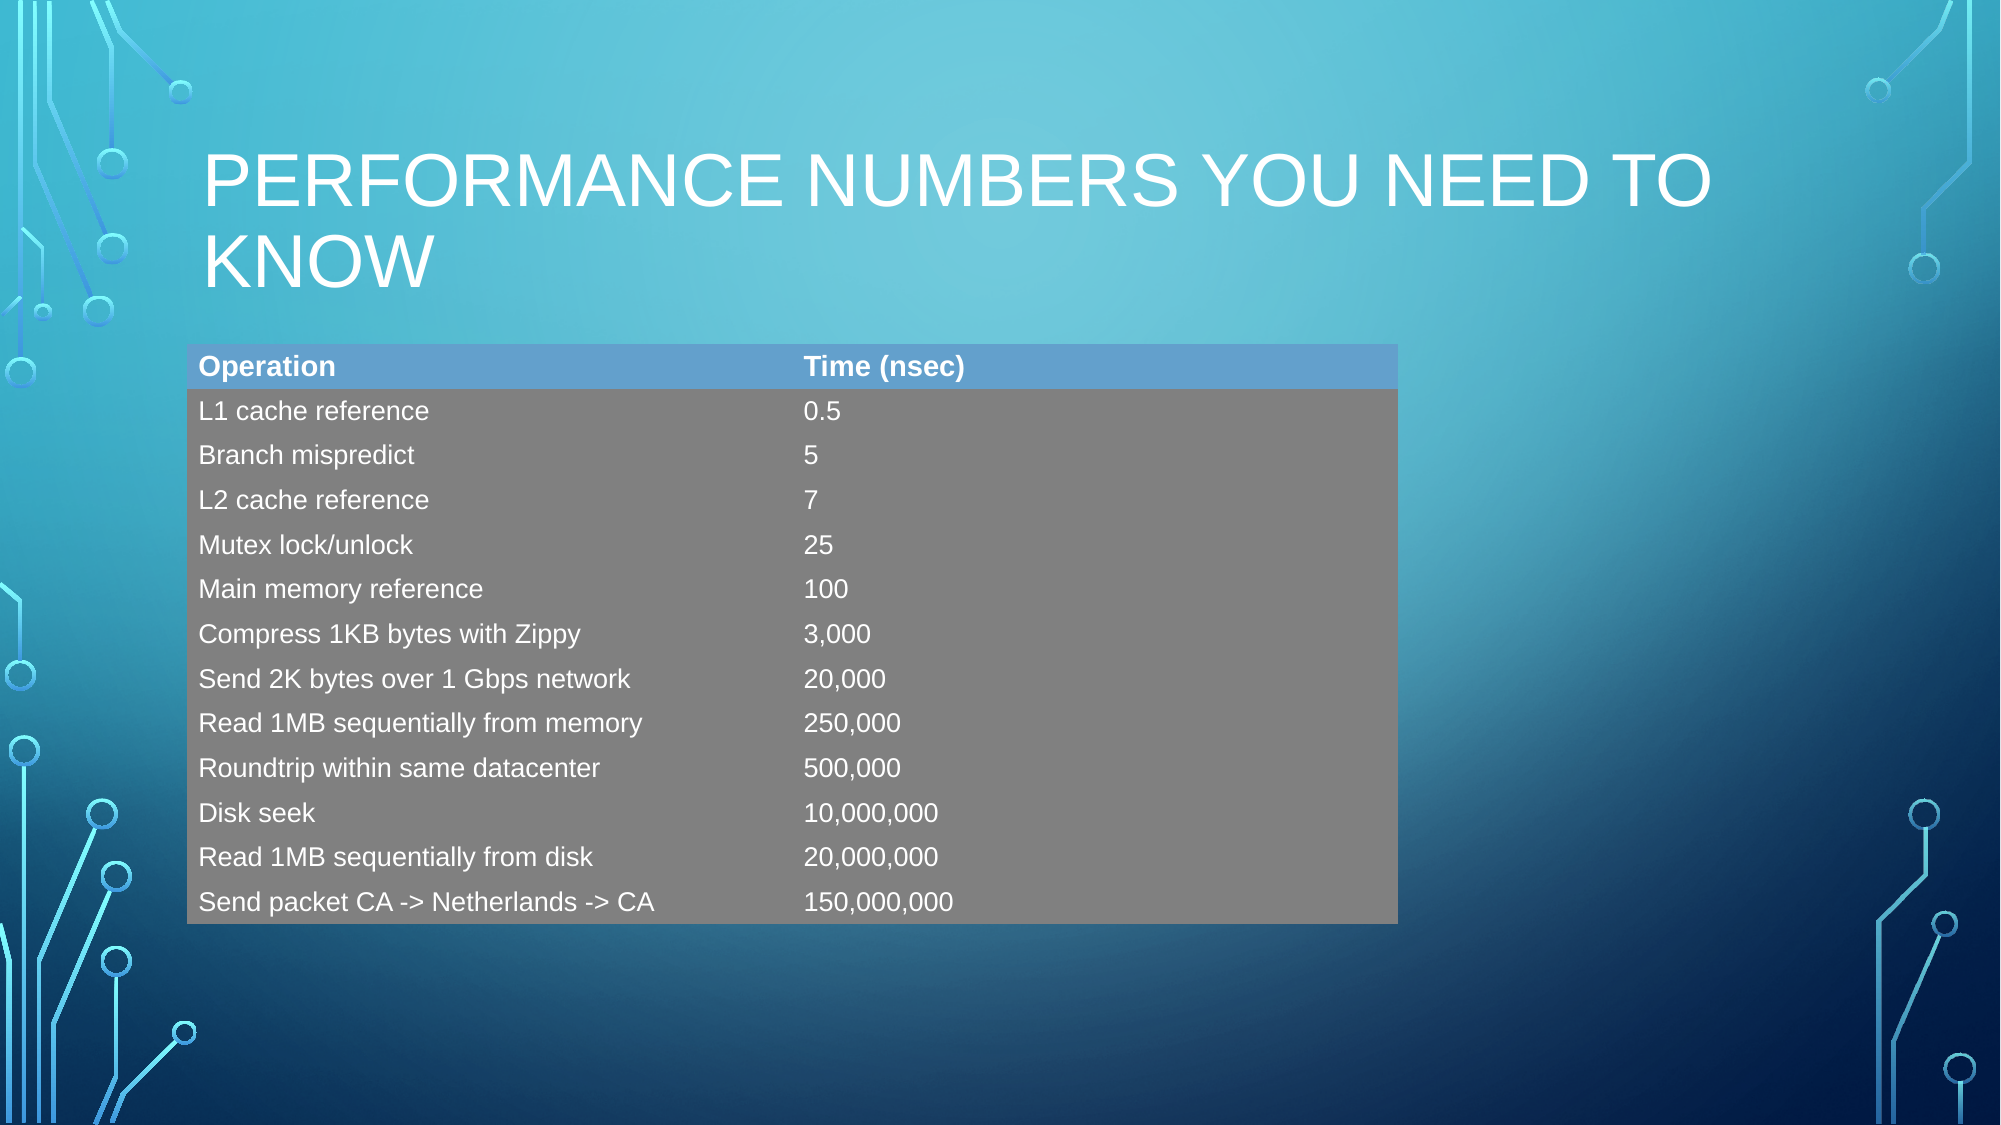

# Performance numbers you need to know
| Operation | Time (nsec) |
| --- | --- |
| L1 cache reference | 0.5 |
| Branch mispredict | 5 |
| L2 cache reference | 7 |
| Mutex lock/unlock | 25 |
| Main memory reference | 100 |
| Compress 1KB bytes with Zippy | 3,000 |
| Send 2K bytes over 1 Gbps network | 20,000 |
| Read 1MB sequentially from memory | 250,000 |
| Roundtrip within same datacenter | 500,000 |
| Disk seek | 10,000,000 |
| Read 1MB sequentially from disk | 20,000,000 |
| Send packet CA -> Netherlands -> CA | 150,000,000 |